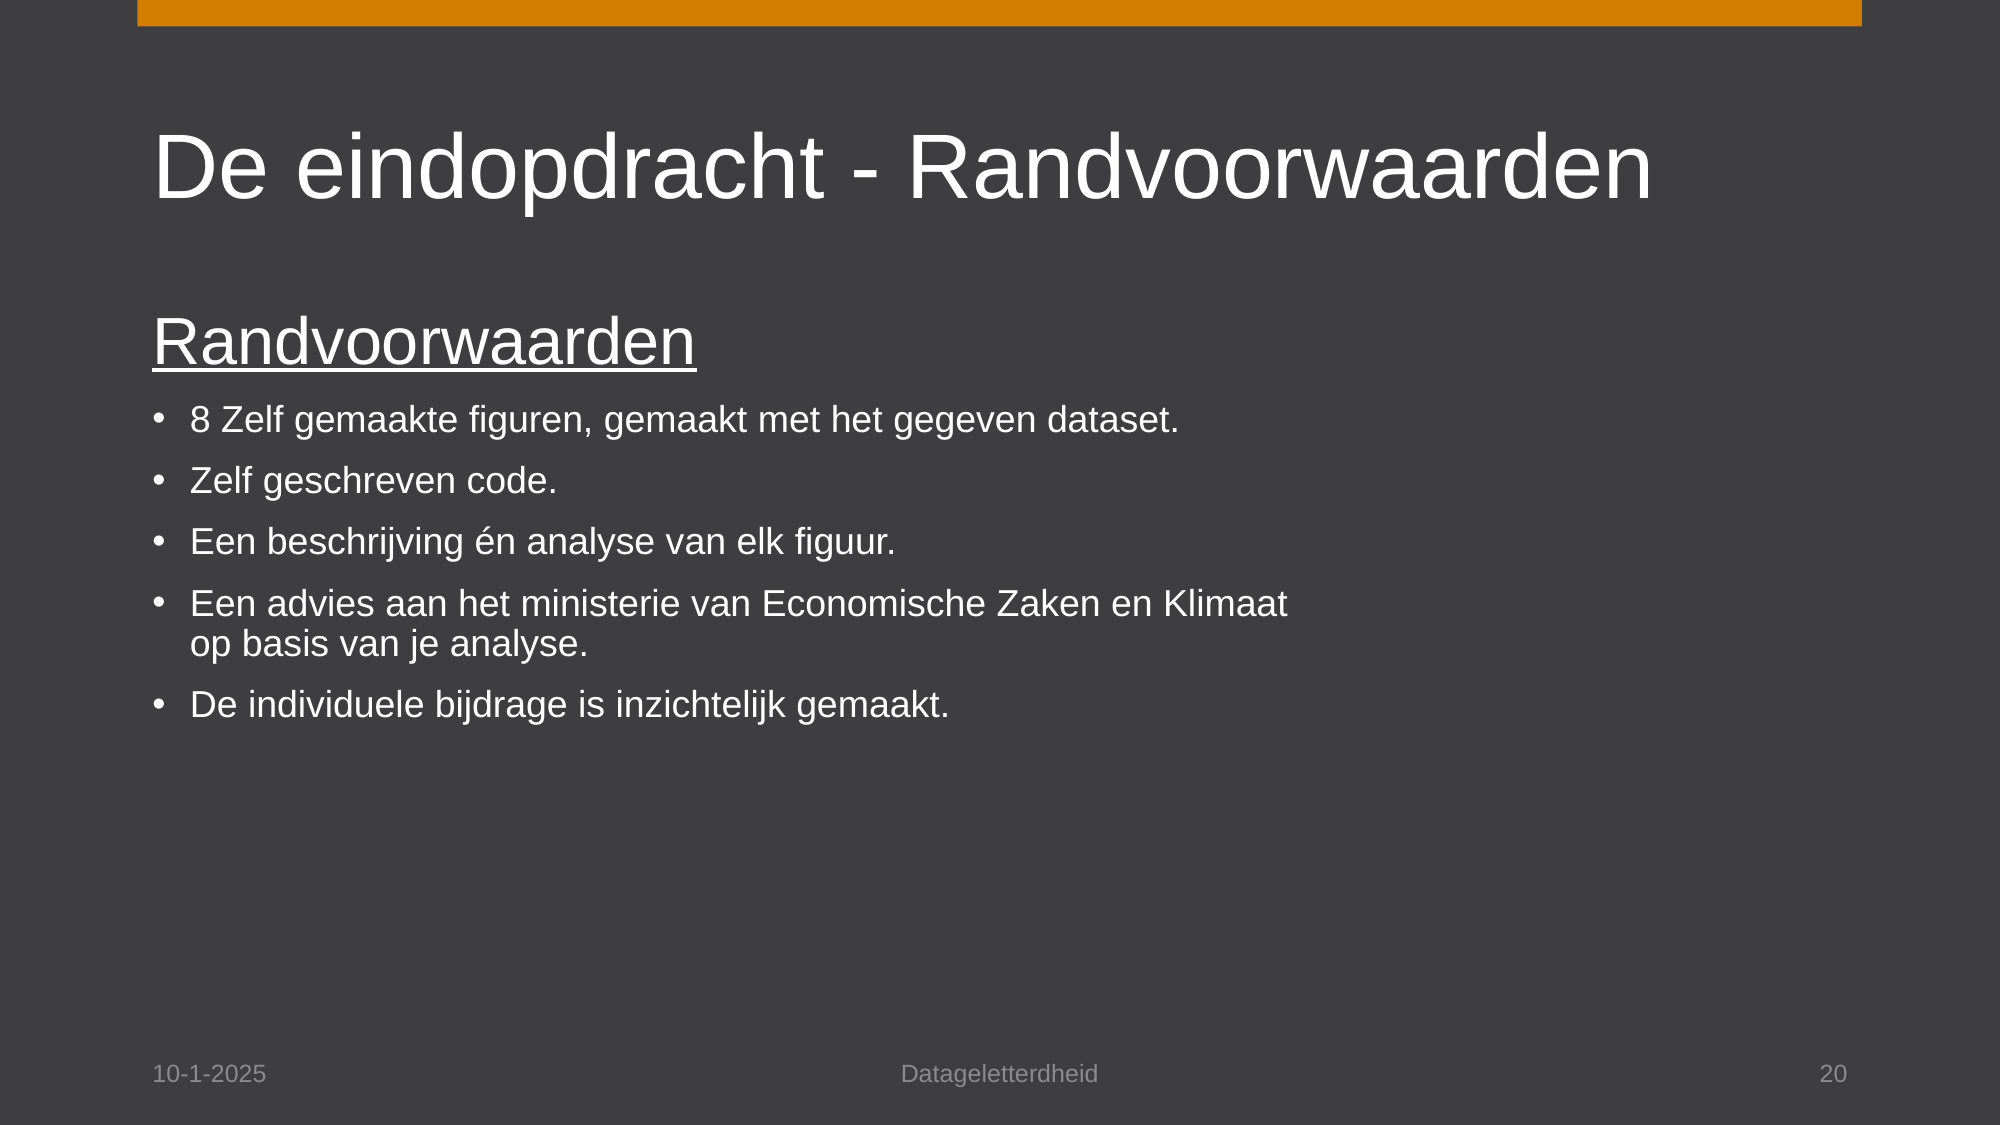

# De eindopdracht - Randvoorwaarden
Randvoorwaarden
8 Zelf gemaakte figuren, gemaakt met het gegeven dataset.
Zelf geschreven code.
Een beschrijving én analyse van elk figuur.
Een advies aan het ministerie van Economische Zaken en Klimaat op basis van je analyse.
De individuele bijdrage is inzichtelijk gemaakt.
10-1-2025
Datageletterdheid
20